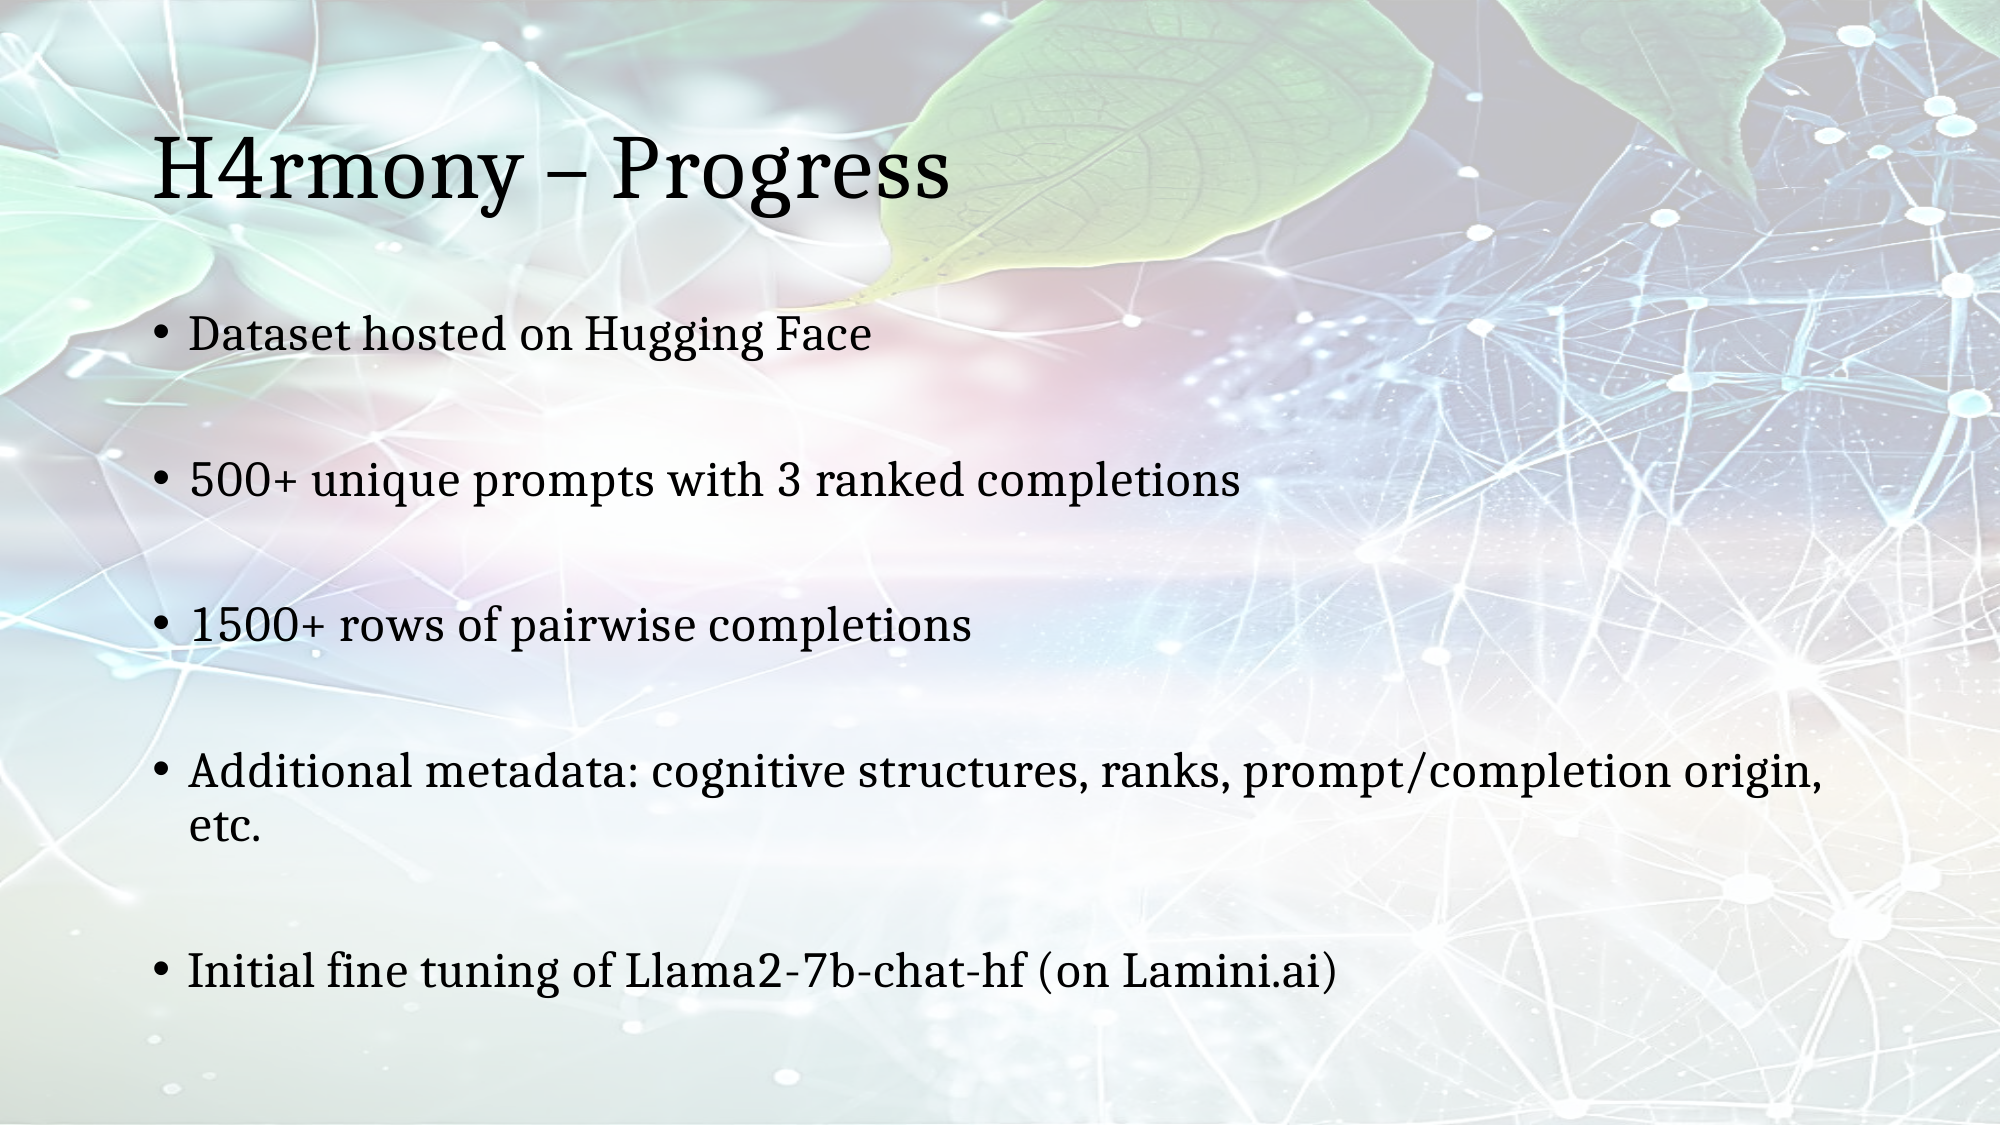

# H4rmony – Progress
Dataset hosted on Hugging Face

500+ unique prompts with 3 ranked completions

1500+ rows of pairwise completions

Additional metadata: cognitive structures, ranks, prompt/completion origin, etc.

Initial fine tuning of Llama2-7b-chat-hf (on Lamini.ai)